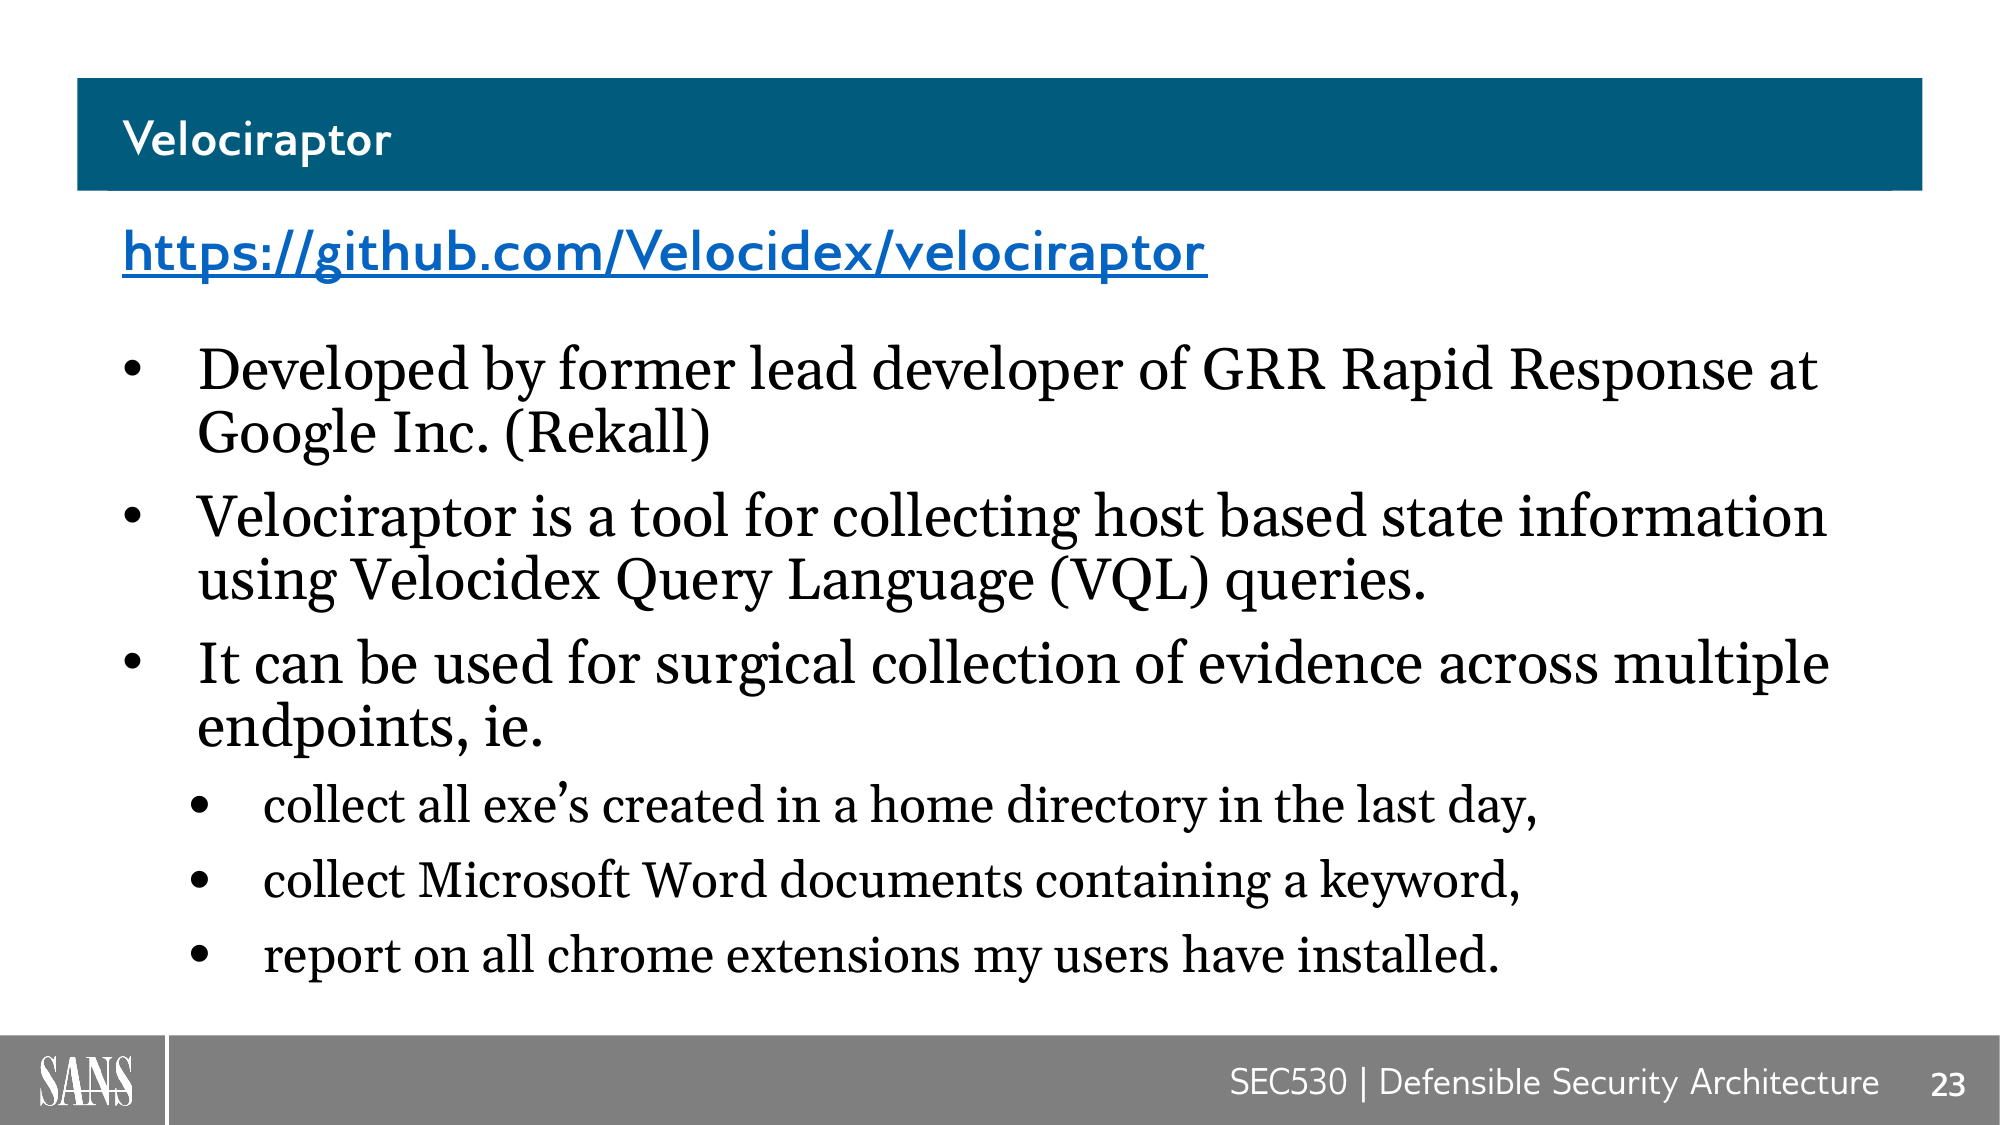

# Velociraptor
https://github.com/Velocidex/velociraptor
Developed by former lead developer of GRR Rapid Response at Google Inc. (Rekall)
Velociraptor is a tool for collecting host based state information using Velocidex Query Language (VQL) queries.
It can be used for surgical collection of evidence across multiple endpoints, ie.
collect all exe’s created in a home directory in the last day,
collect Microsoft Word documents containing a keyword,
report on all chrome extensions my users have installed.